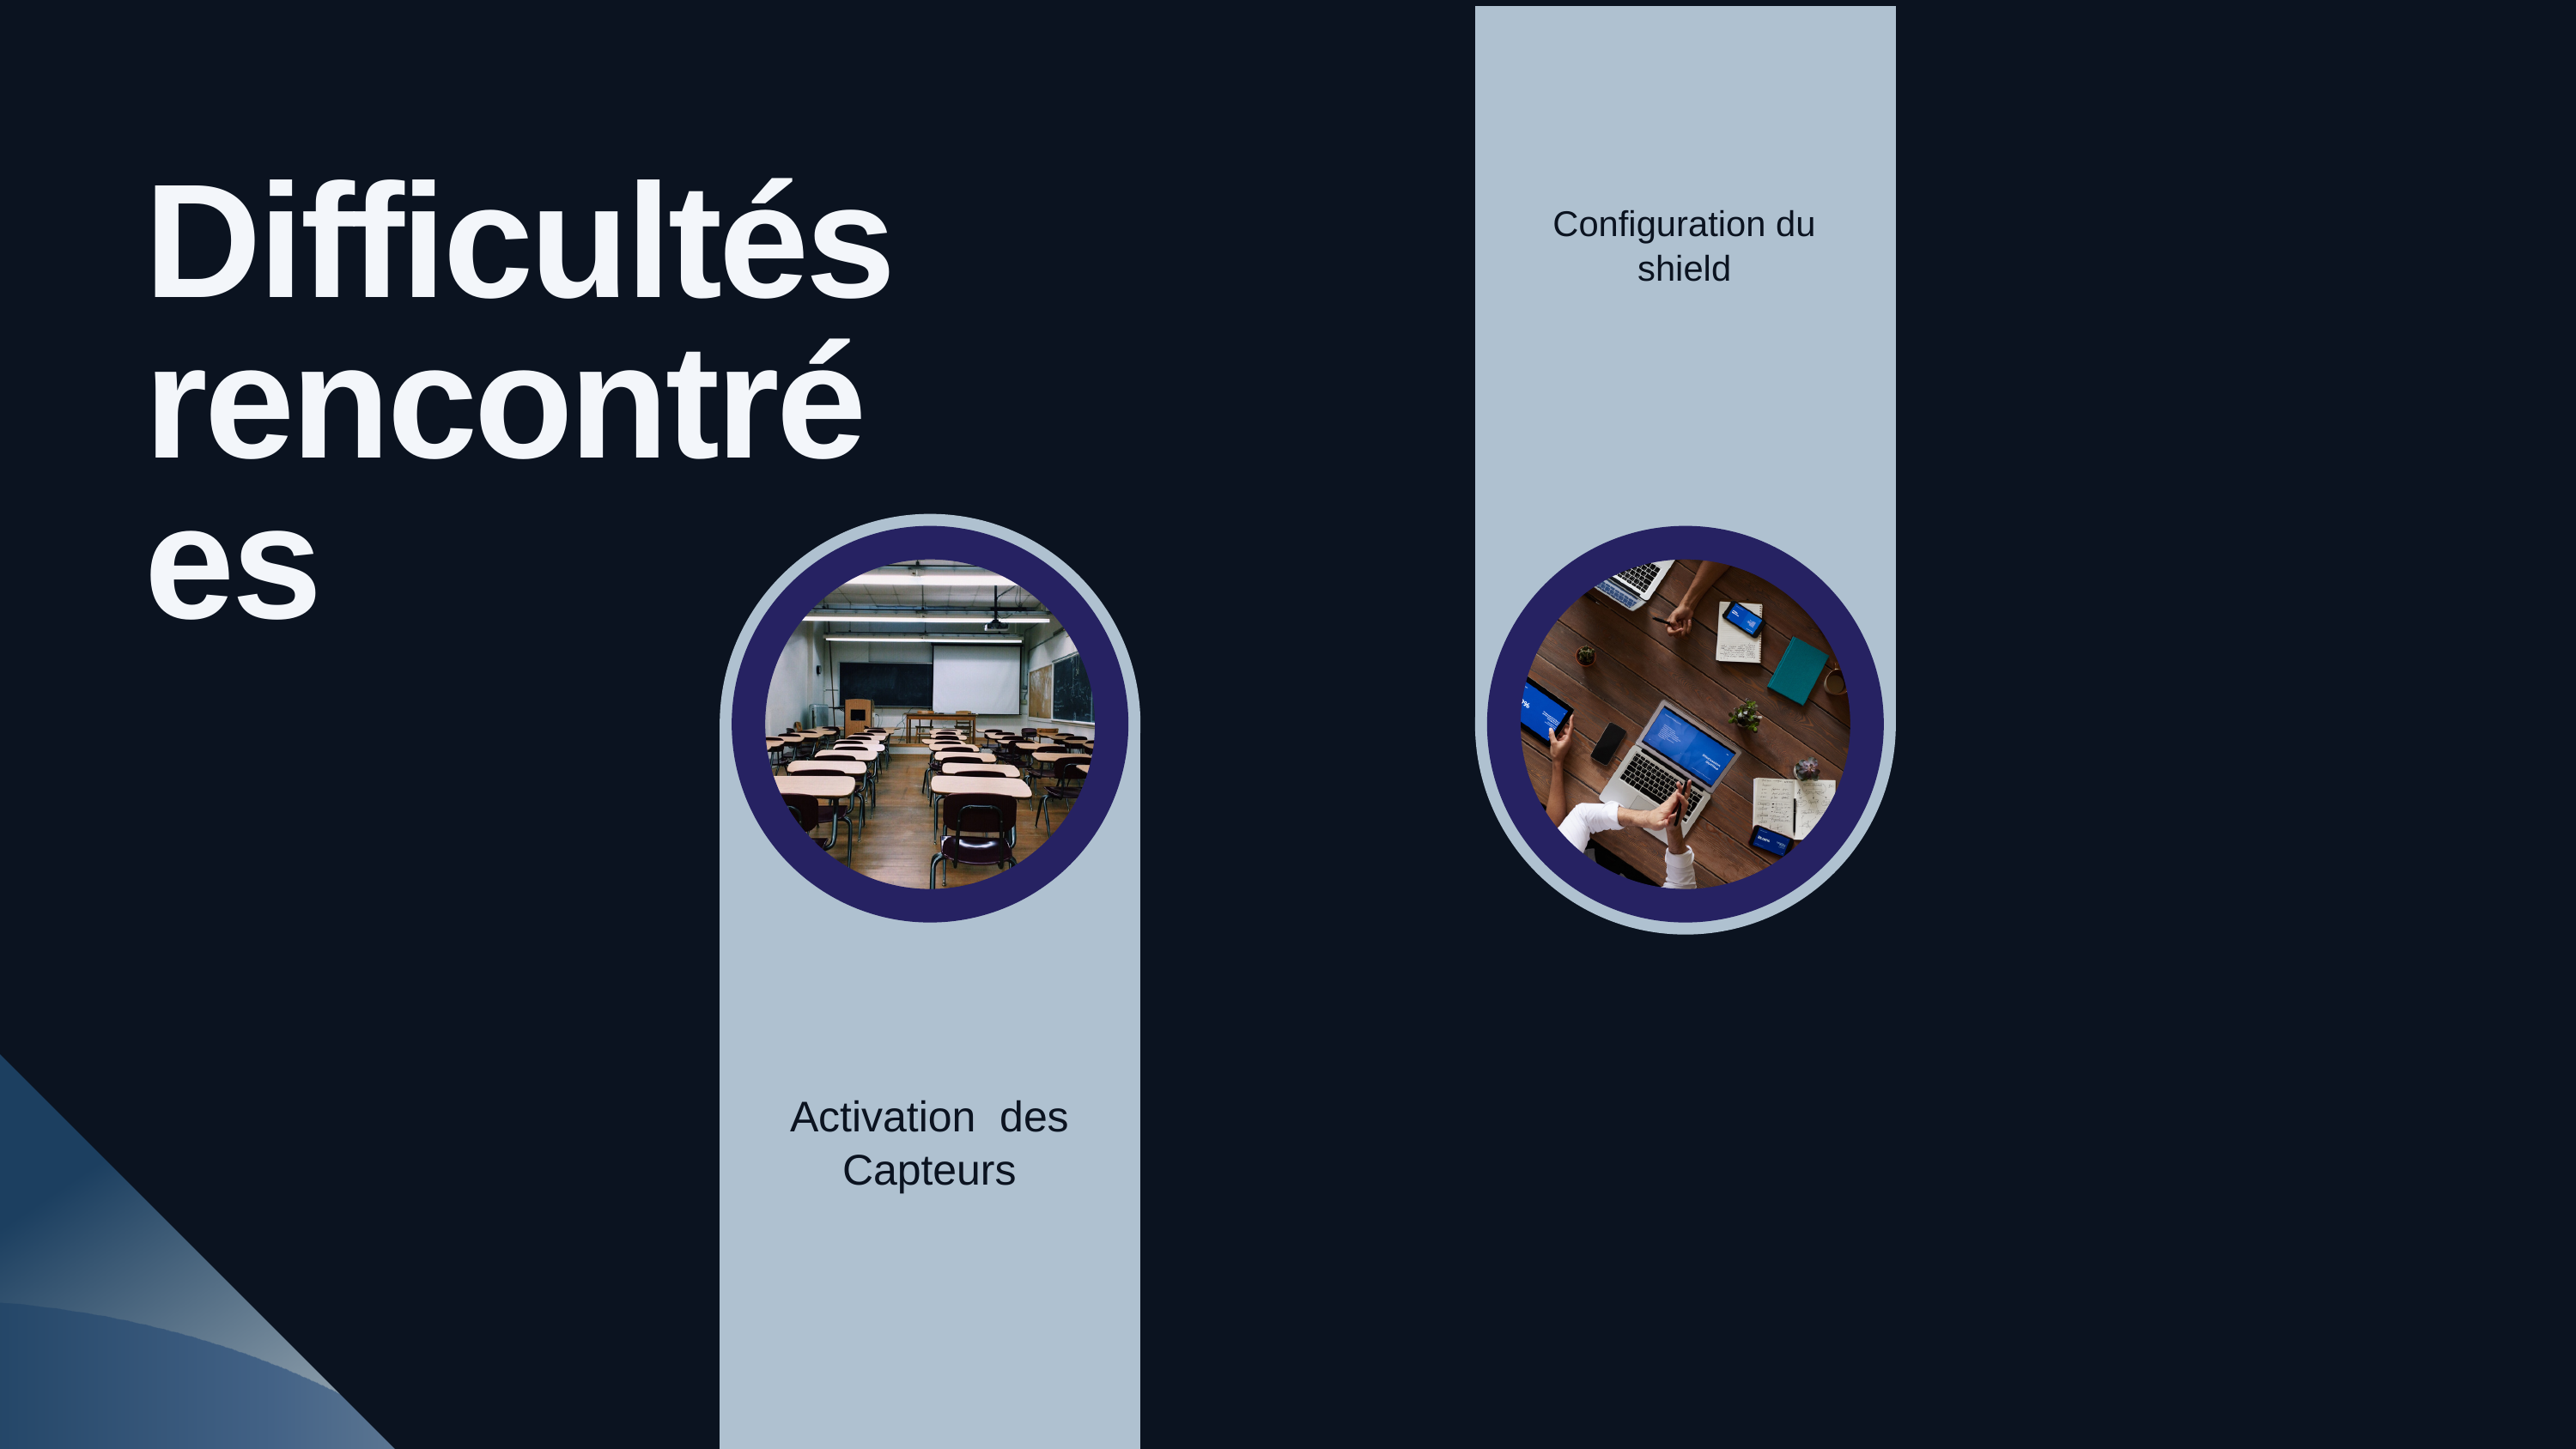

Entertainment
Difficultés rencontrées​
Configuration du shield

Activation  des Capteurs